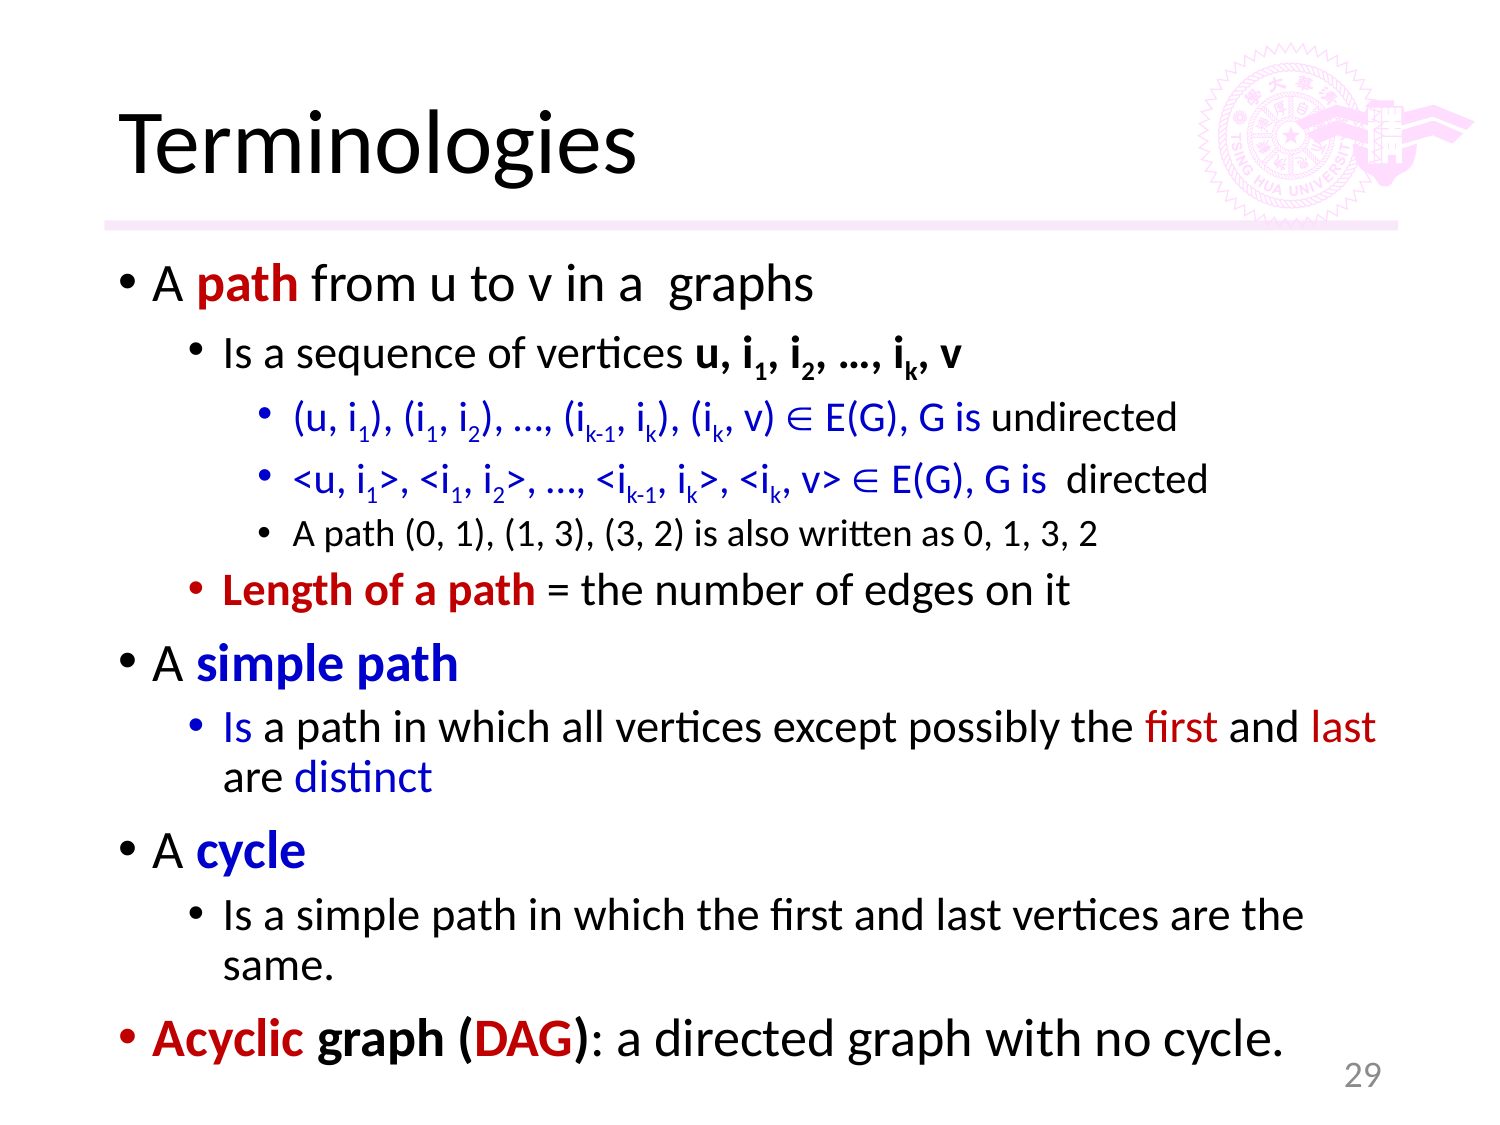

# Terminologies
A path from u to v in a  graphs
Is a sequence of vertices u, i1, i2, …, ik, v
(u, i1), (i1, i2), …, (ik-1, ik), (ik, v) ∈ E(G), G is undirected
<u, i1>, <i1, i2>, …, <ik-1, ik>, <ik, v> ∈ E(G), G is  directed
A path (0, 1), (1, 3), (3, 2) is also written as 0, 1, 3, 2
Length of a path = the number of edges on it
A simple path
Is a path in which all vertices except possibly the first and last are distinct
A cycle
Is a simple path in which the first and last vertices are the same.
Acyclic graph (DAG): a directed graph with no cycle.
29